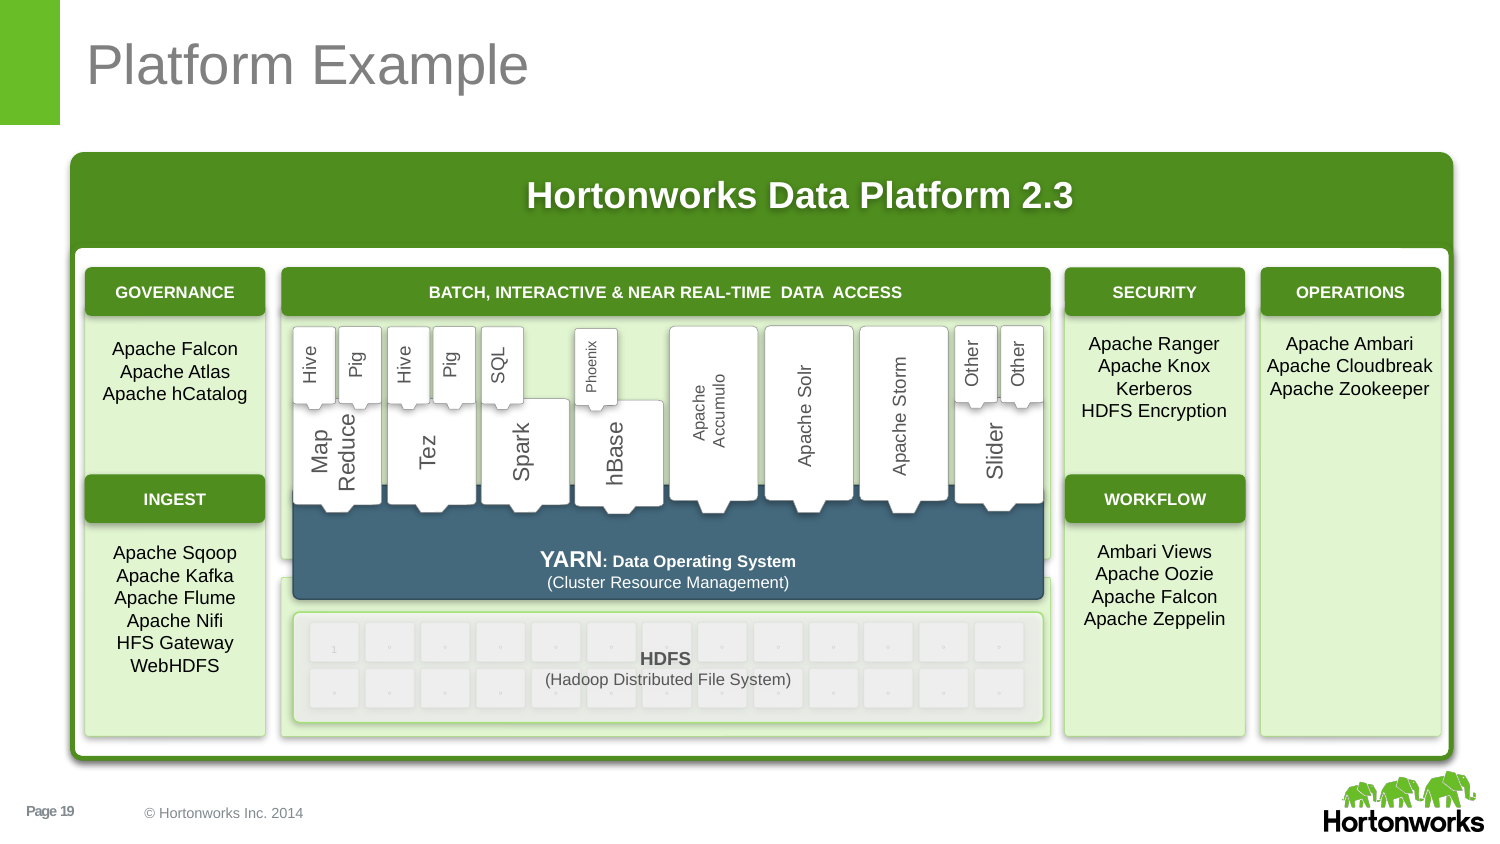

# Platform Example
BATCH, INTERACTIVE & NEAR REAL-TIME  DATA  ACCESS

Hortonworks Data Platform 2.3
OPERATIONS
GOVERNANCE
SECURITY

Apache Ranger
Apache Knox
Kerberos
HDFS Encryption
Apache Ambari
Apache Cloudbreak
Apache Zookeeper
Apache Falcon
Apache Atlas
Apache hCatalog
Other
Other

Apache Solr

Apache
Accumulo

Apache Storm
Pig
Pig
Hive
Hive
SQL
Phoenix
Slider
Map Reduce
Tez
Spark
hBase
INGEST
WORKFLOW
YARN: Data Operating System
(Cluster Resource Management)
Ambari Views
Apache Oozie
Apache Falcon
Apache Zeppelin
Apache Sqoop
Apache Kafka
Apache Flume
Apache Nifi
HFS Gateway
WebHDFS

HDFS
(Hadoop Distributed File System)
1
°
°
°
°
°
°
°
°
°
°
°
°
°
°
°
°
°
°
°
°
°
°
°
°
°